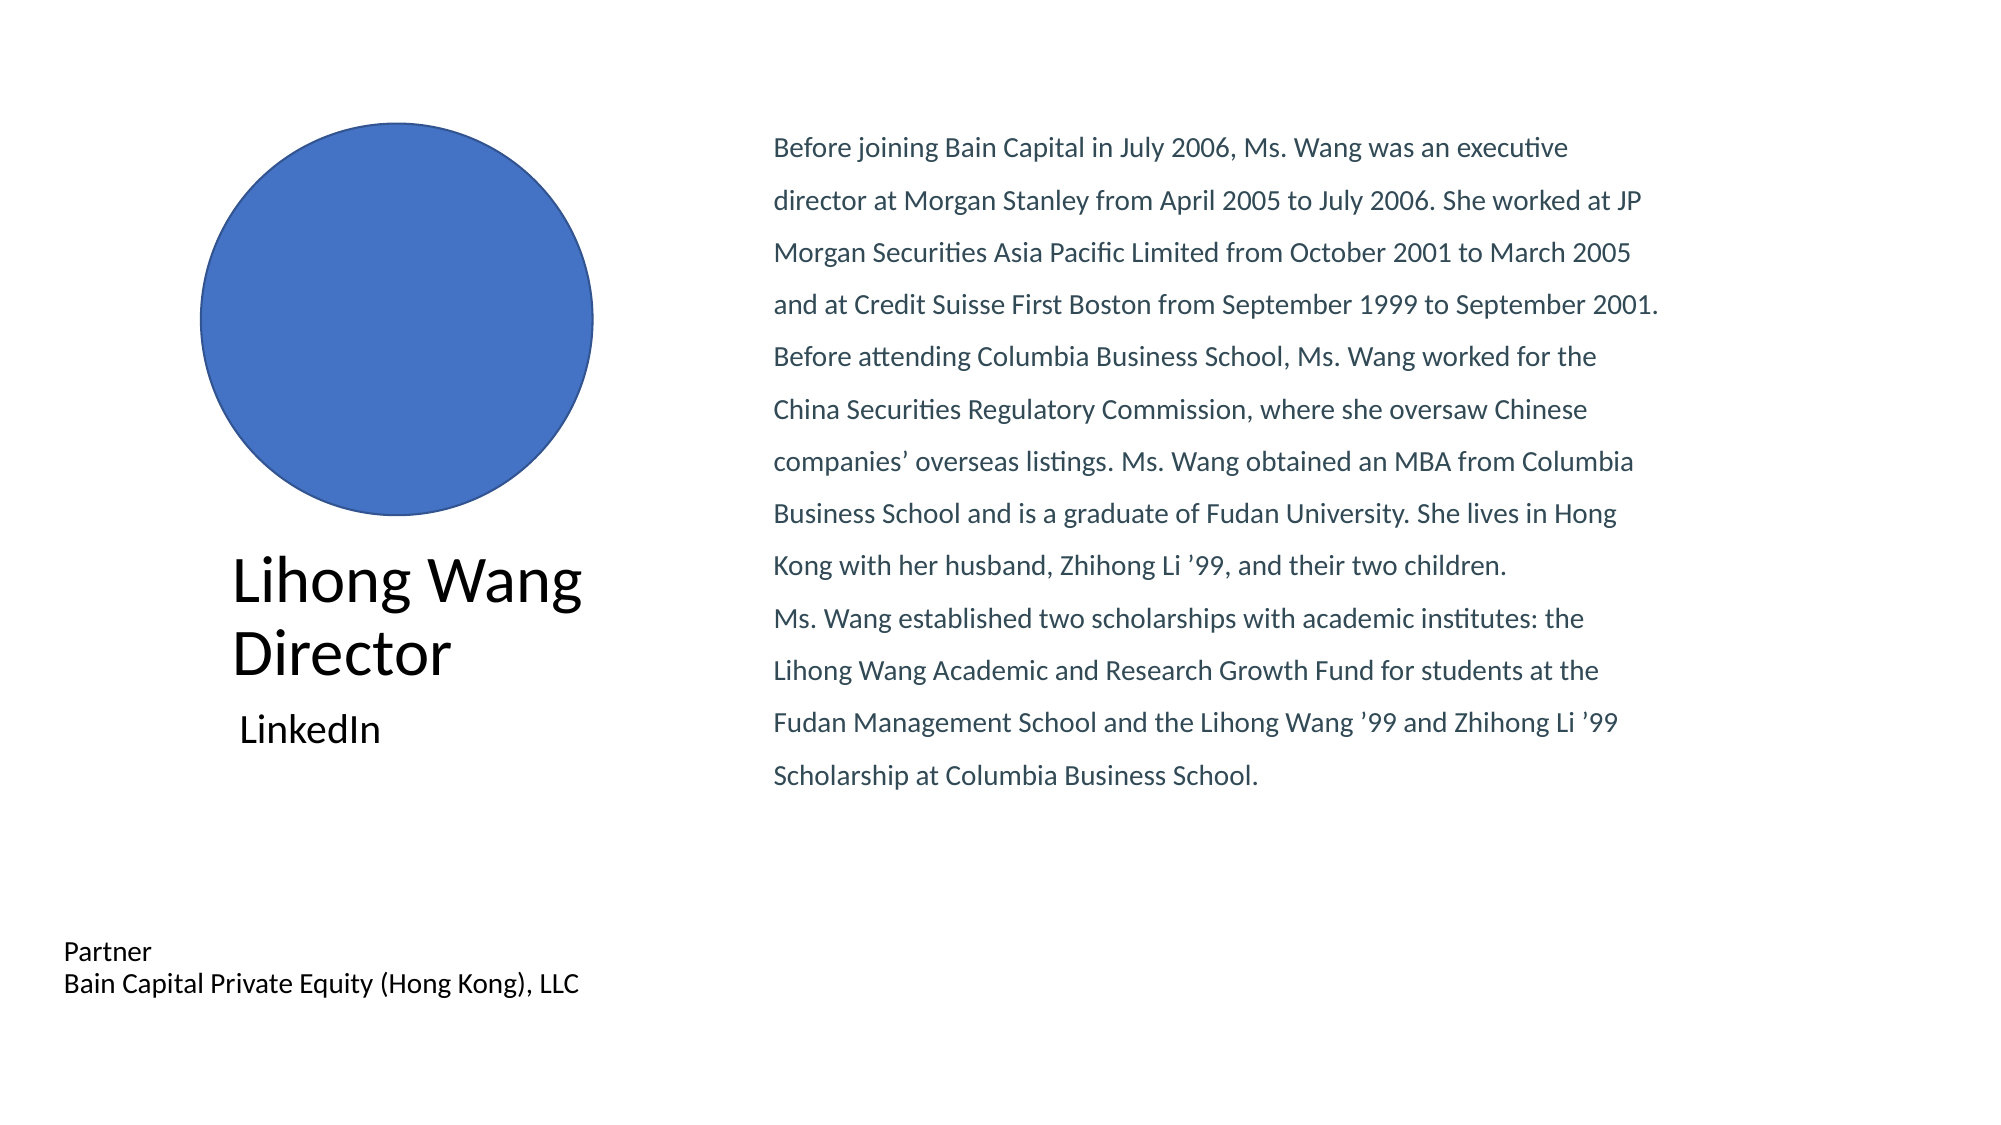

Before joining Bain Capital in July 2006, Ms. Wang was an executive
director at Morgan Stanley from April 2005 to July 2006. She worked at JP
Morgan Securities Asia Pacific Limited from October 2001 to March 2005
and at Credit Suisse First Boston from September 1999 to September 2001.
Before attending Columbia Business School, Ms. Wang worked for the
China Securities Regulatory Commission, where she oversaw Chinese
companies’ overseas listings. Ms. Wang obtained an MBA from Columbia
Business School and is a graduate of Fudan University. She lives in Hong
Kong with her husband, Zhihong Li ’99, and their two children.
Ms. Wang established two scholarships with academic institutes: the
Lihong Wang Academic and Research Growth Fund for students at the
Fudan Management School and the Lihong Wang ’99 and Zhihong Li ’99
Scholarship at Columbia Business School.
# Lihong Wang Director
LinkedIn
Partner
Bain Capital Private Equity (Hong Kong), LLC